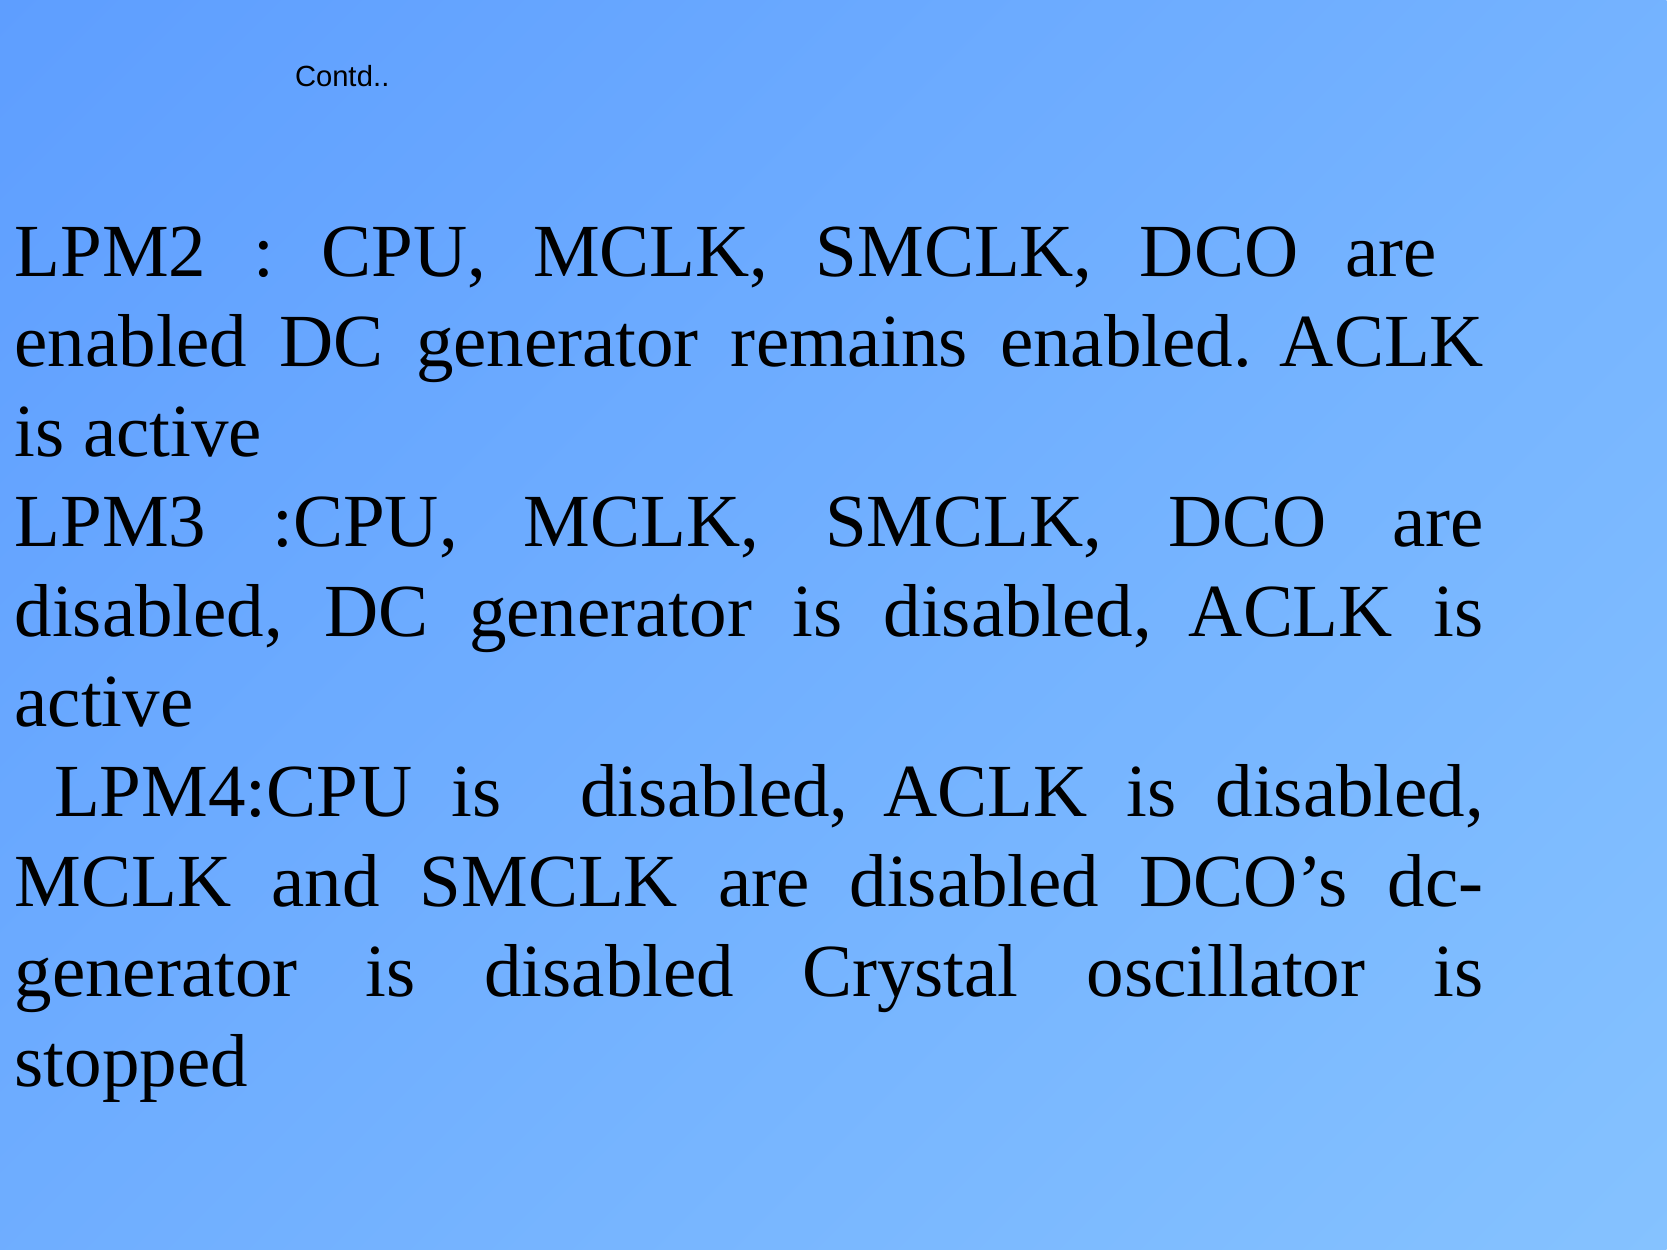

Contd..
LPM2 : CPU, MCLK, SMCLK, DCO are  enabled DC generator remains enabled. ACLK is active
LPM3 :CPU, MCLK, SMCLK, DCO are disabled, DC generator is disabled, ACLK is active
 LPM4:CPU is  disabled, ACLK is disabled, MCLK and SMCLK are disabled DCO’s dc-generator is disabled Crystal oscillator is stopped